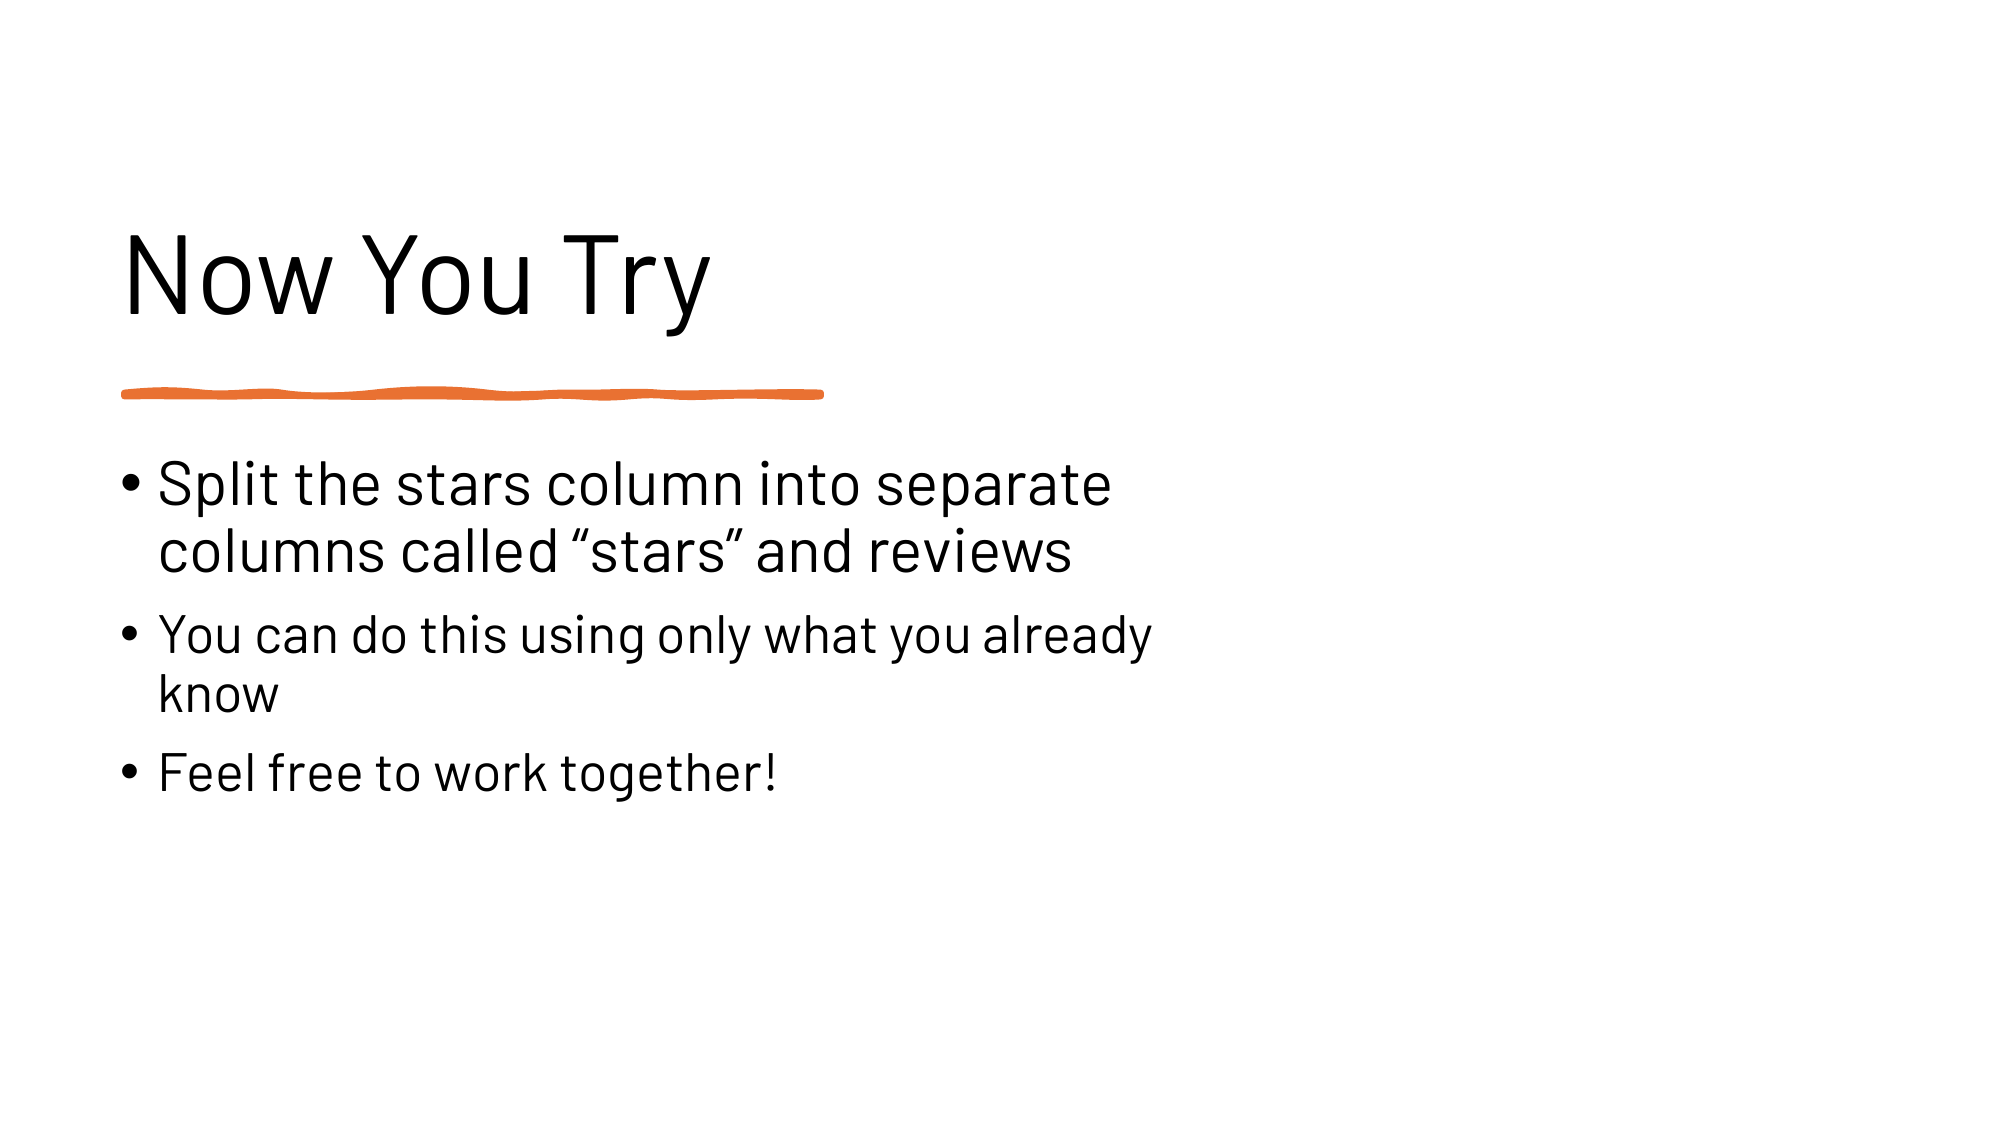

# Now You Try

Split the stars column into separate columns called “stars” and reviews
You can do this using only what you already know
Feel free to work together!